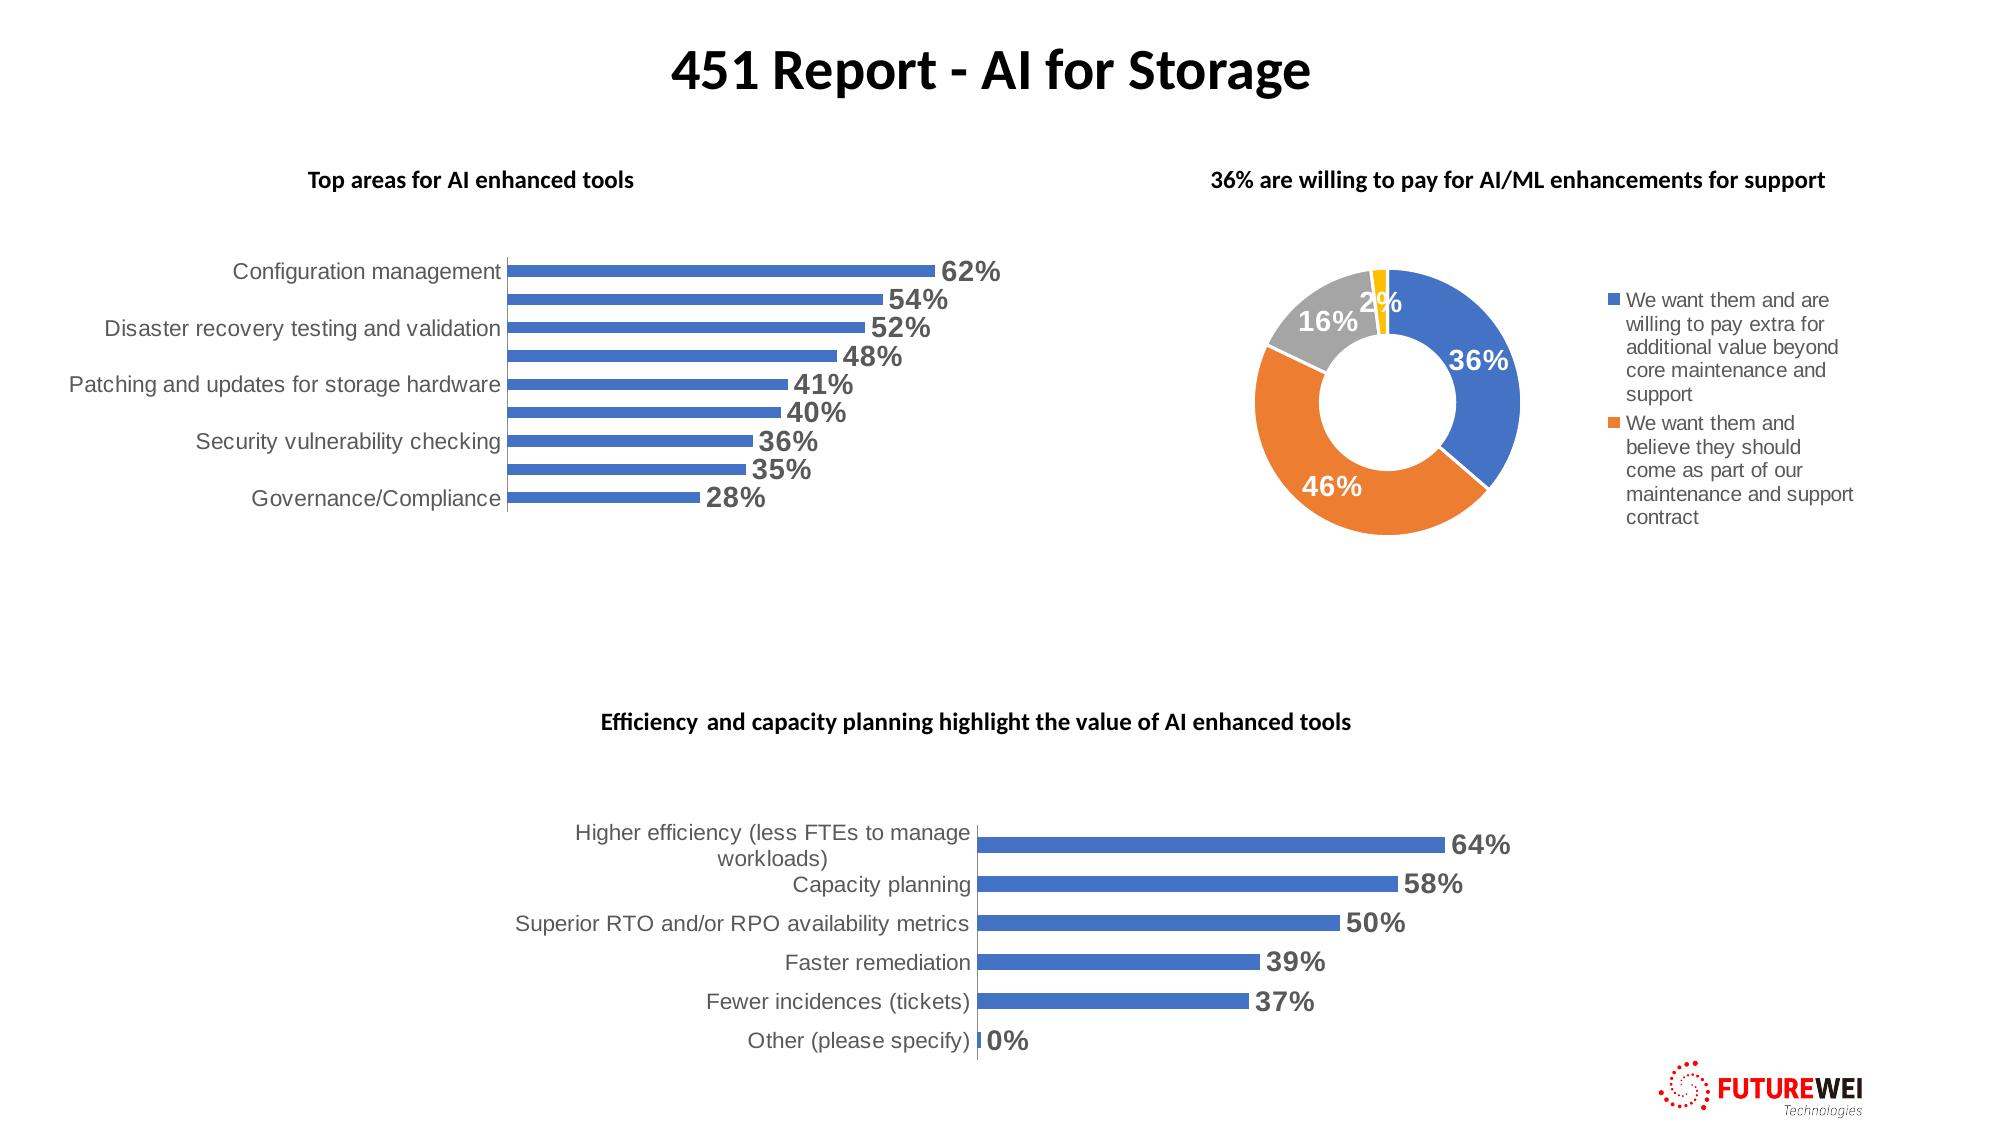

451 Report - AI for Storage
36% are willing to pay for AI/ML enhancements for support
Top areas for AI enhanced tools

### Chart

| Category | Percentage |
|---|---|
| Configuration management | 0.619289340101523 |
| Automated Provisioning/deployment | 0.543147208121827 |
| Disaster recovery testing and validation | 0.517766497461929 |
| Patching and updates for applications (Oracle, SAP, etc) | 0.477157360406091 |
| Patching and updates for storage hardware | 0.406091370558376 |
| Workload placement optimization | 0.395939086294416 |
| Security vulnerability checking | 0.355329949238579 |
| Tuning and optimization | 0.345177664974619 |
| Governance/Compliance | 0.279187817258883 |

### Chart

| Category | Percentage |
|---|---|
| We want them and are willing to pay extra for additional value beyond core maintenance and support | 0.36318407960199 |
| We want them and believe they should come as part of our maintenance and support contract | 0.45771144278607 |
| We want them but will not pay additional fees for them | 0.159203980099502 |
| We do not plan to deploy or use AI/ML enhanced IT infrastructure management tools | 0.0199004975124378 |

Efficiency and capacity planning highlight the value of AI enhanced tools

### Chart

| Category | Percentage |
|---|---|
| Higher efficiency (less FTEs to manage workloads) | 0.641791044776119 |
| Capacity planning | 0.577114427860697 |
| Superior RTO and/or RPO availability metrics | 0.497512437810945 |
| Faster remediation | 0.388059701492537 |
| Fewer incidences (tickets) | 0.373134328358209 |
| Other (please specify) | 0.00497512437810945 |